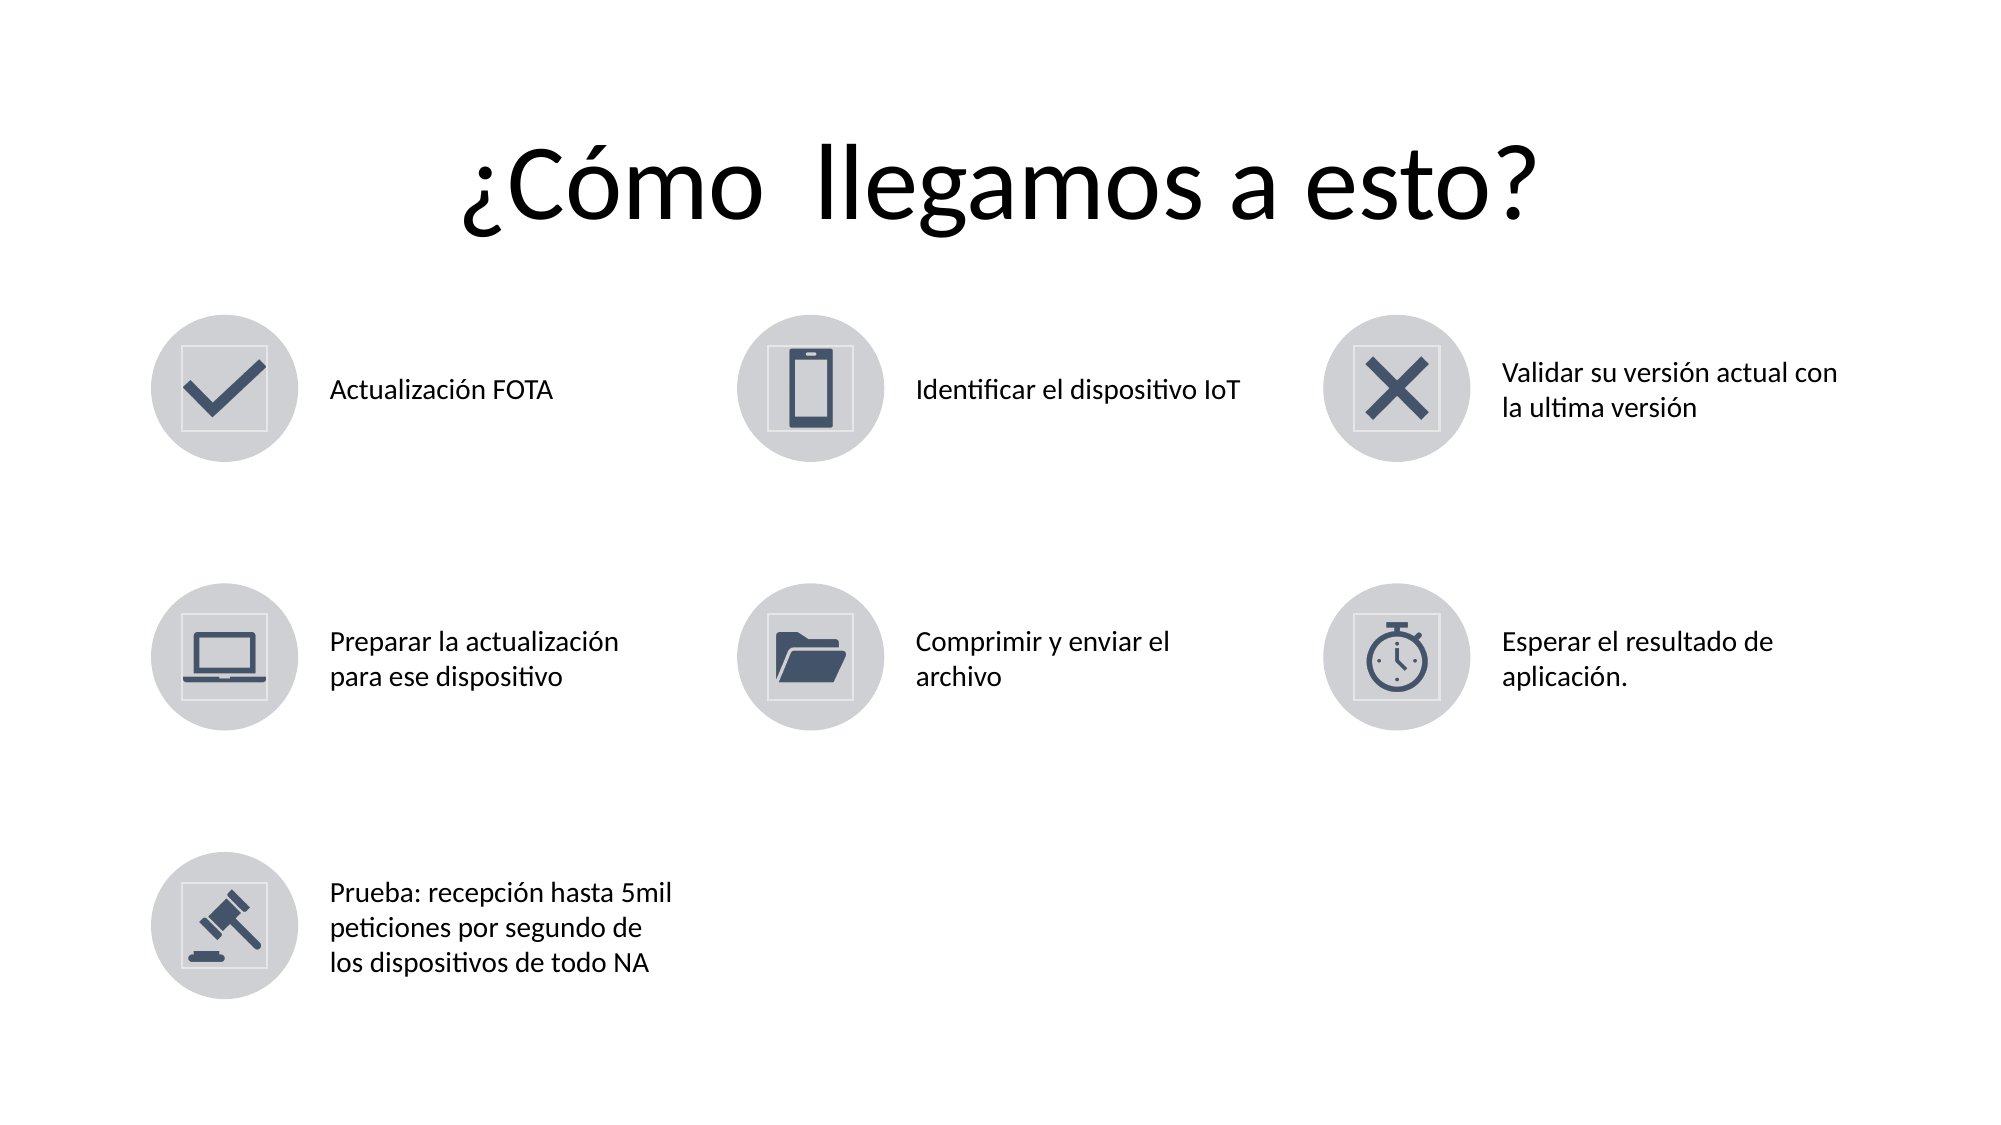

# ¿Cómo  llegamos a esto?
Actualización FOTA
Identificar el dispositivo IoT
Validar su versión actual con la ultima versión
Preparar la actualización para ese dispositivo
Comprimir y enviar el archivo
Esperar el resultado de aplicación.
Prueba: recepción hasta 5mil peticiones por segundo de los dispositivos de todo NA